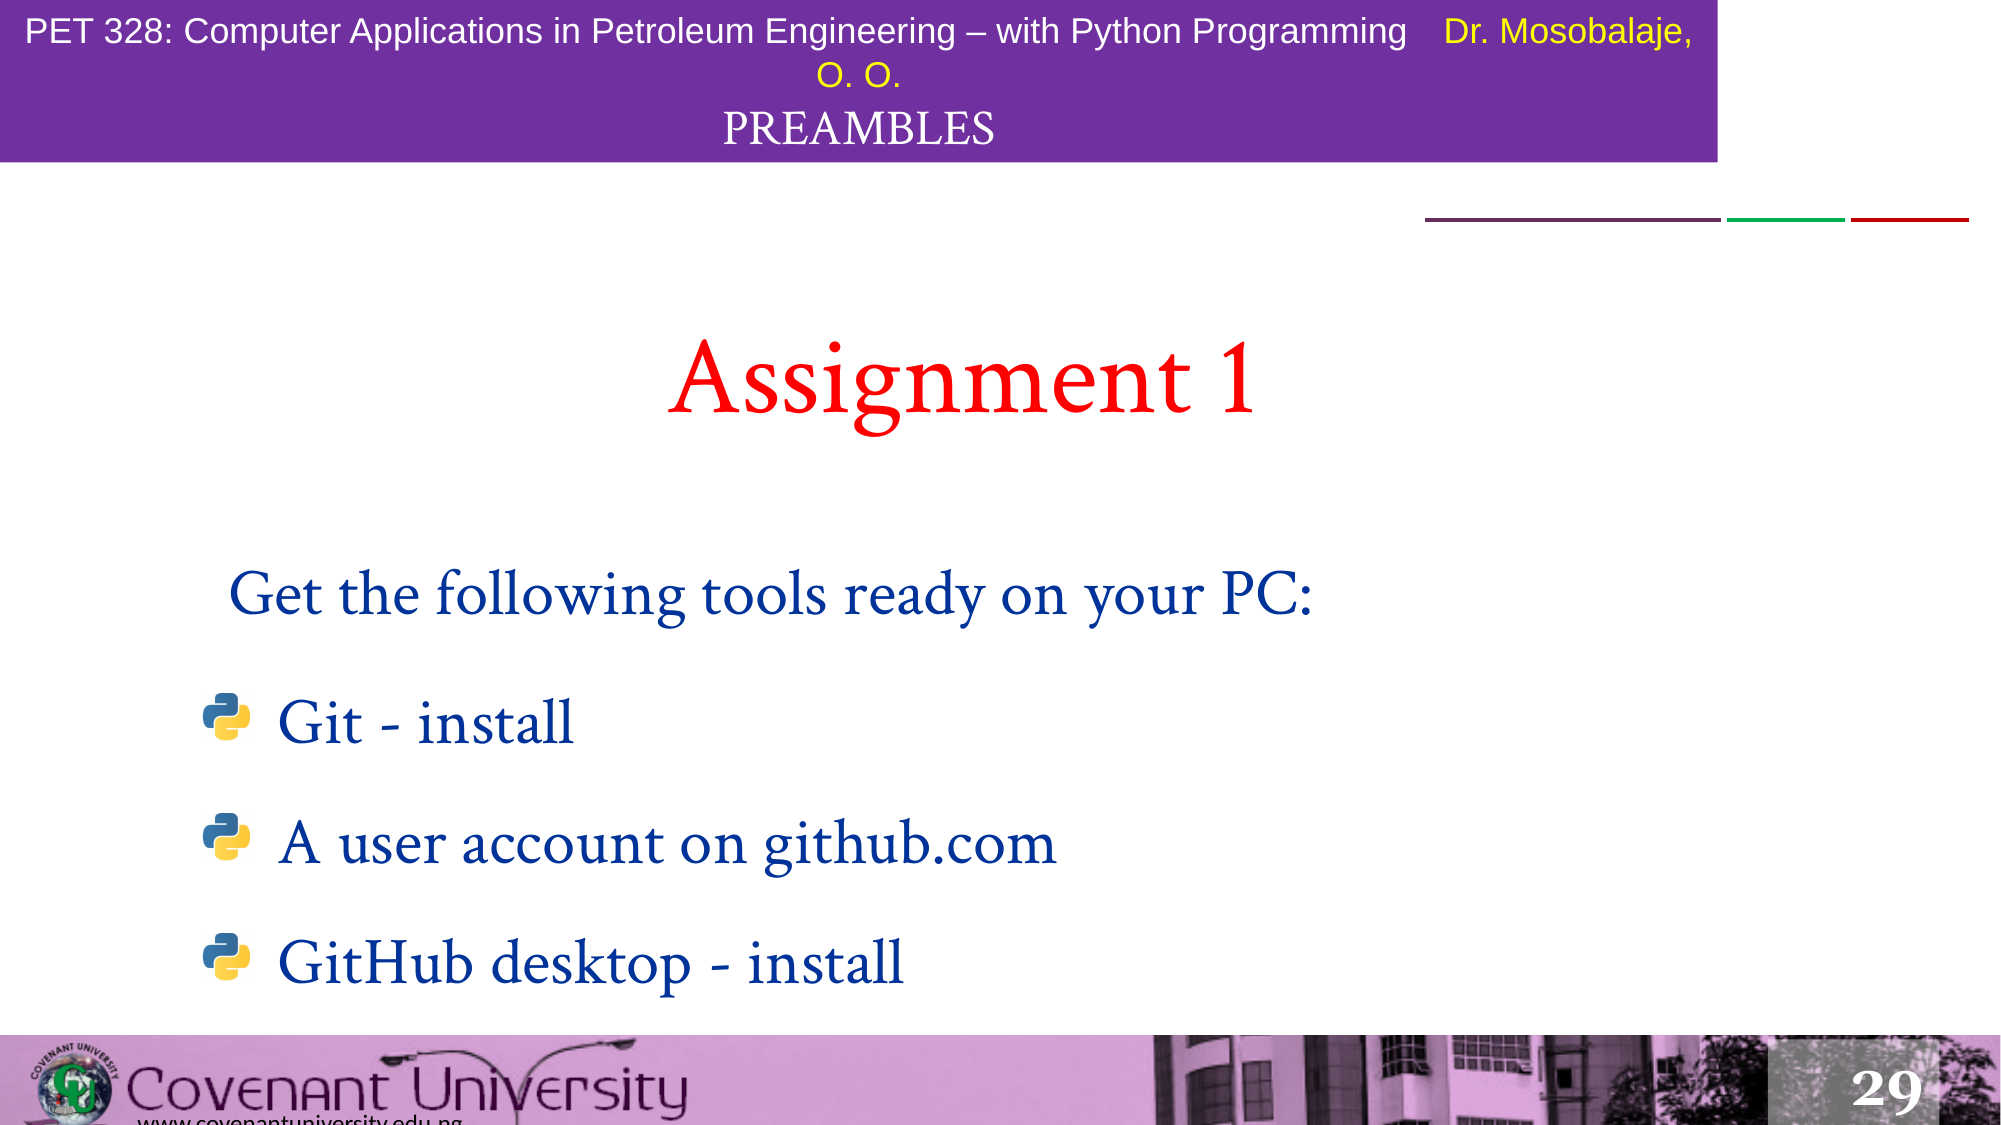

PET 328: Computer Applications in Petroleum Engineering – with Python Programming	Dr. Mosobalaje, O. O.
PREAMBLES

Assignment 1
 Get the following tools ready on your PC:
Git - install
A user account on github.com
GitHub desktop - install